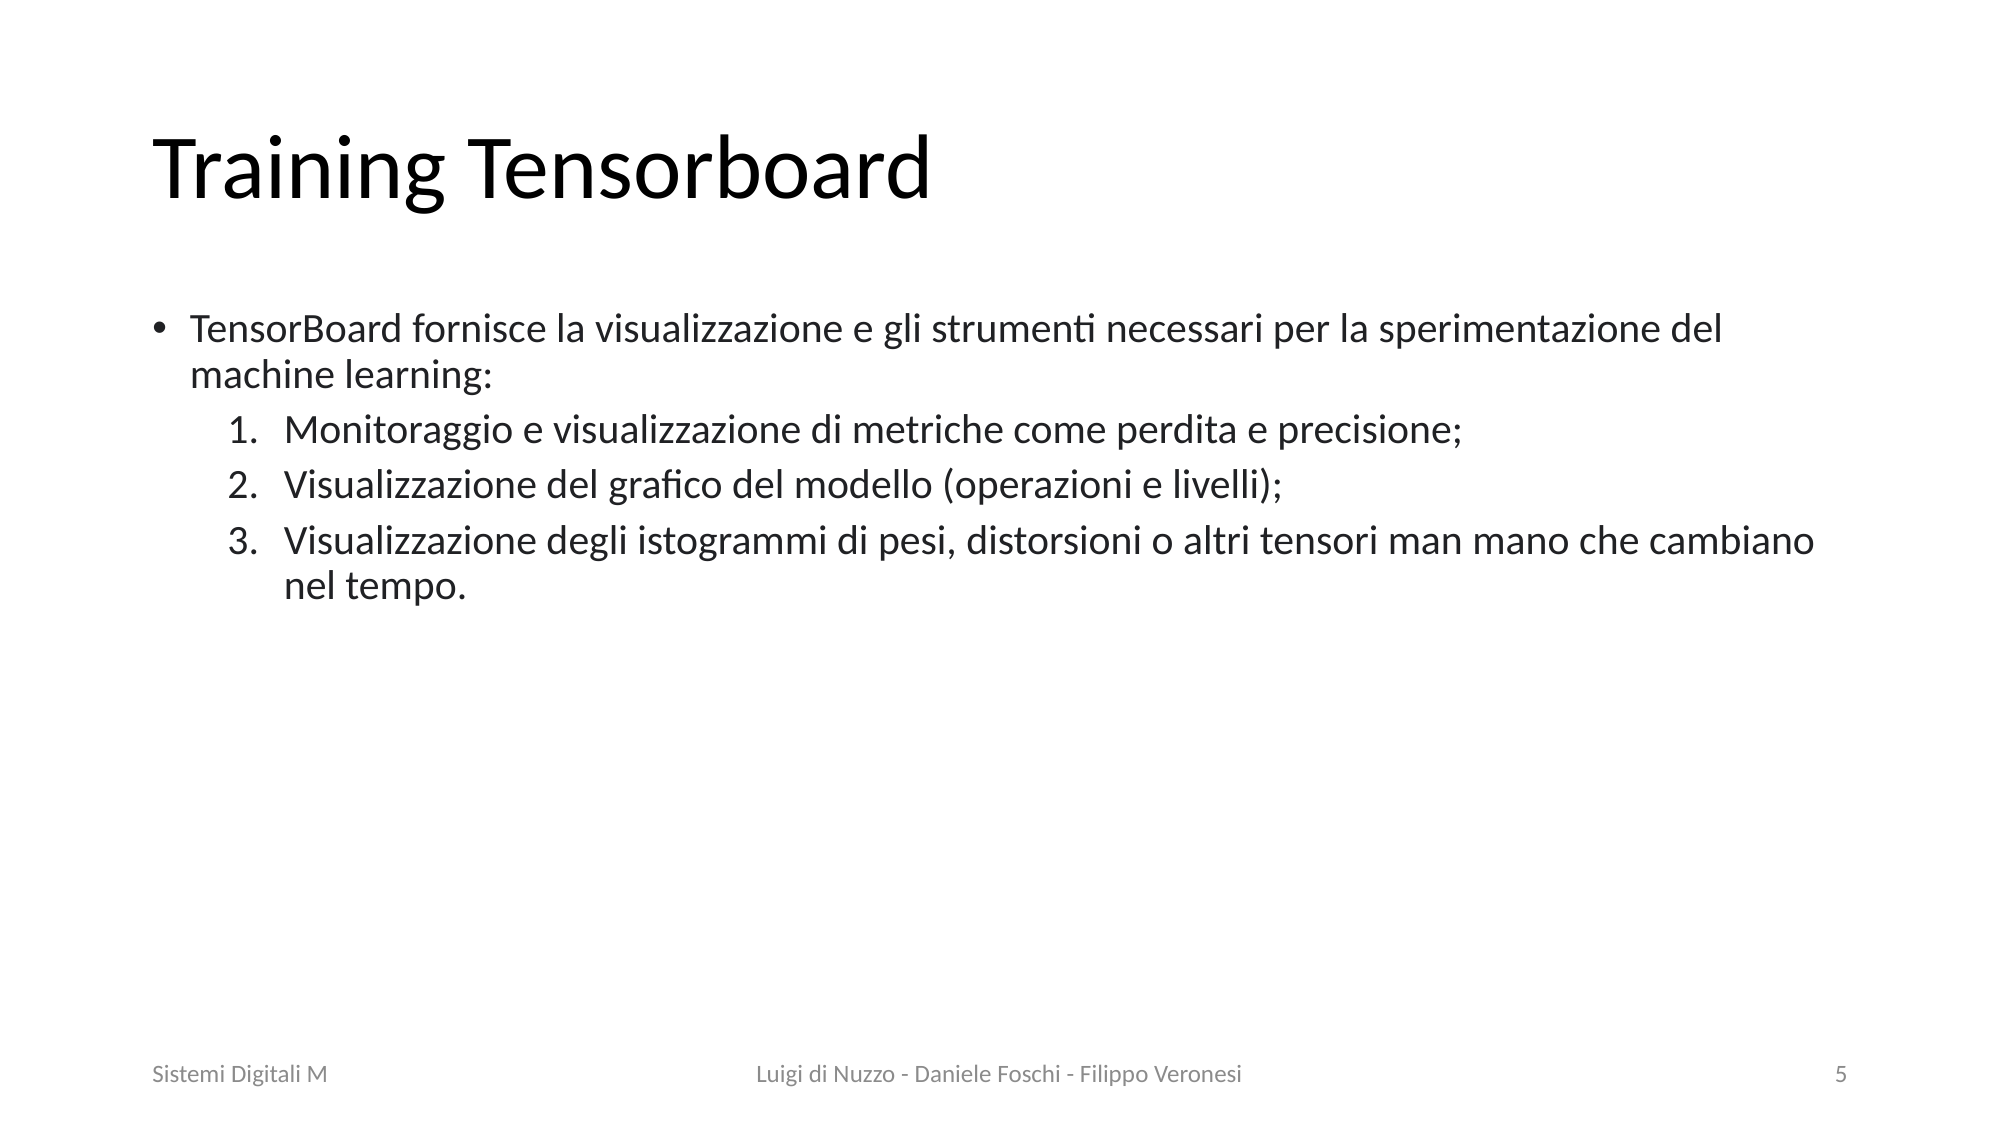

# Training Tensorboard
TensorBoard fornisce la visualizzazione e gli strumenti necessari per la sperimentazione del machine learning:
Monitoraggio e visualizzazione di metriche come perdita e precisione;
Visualizzazione del grafico del modello (operazioni e livelli);
Visualizzazione degli istogrammi di pesi, distorsioni o altri tensori man mano che cambiano nel tempo.
Sistemi Digitali M
Luigi di Nuzzo - Daniele Foschi - Filippo Veronesi
5